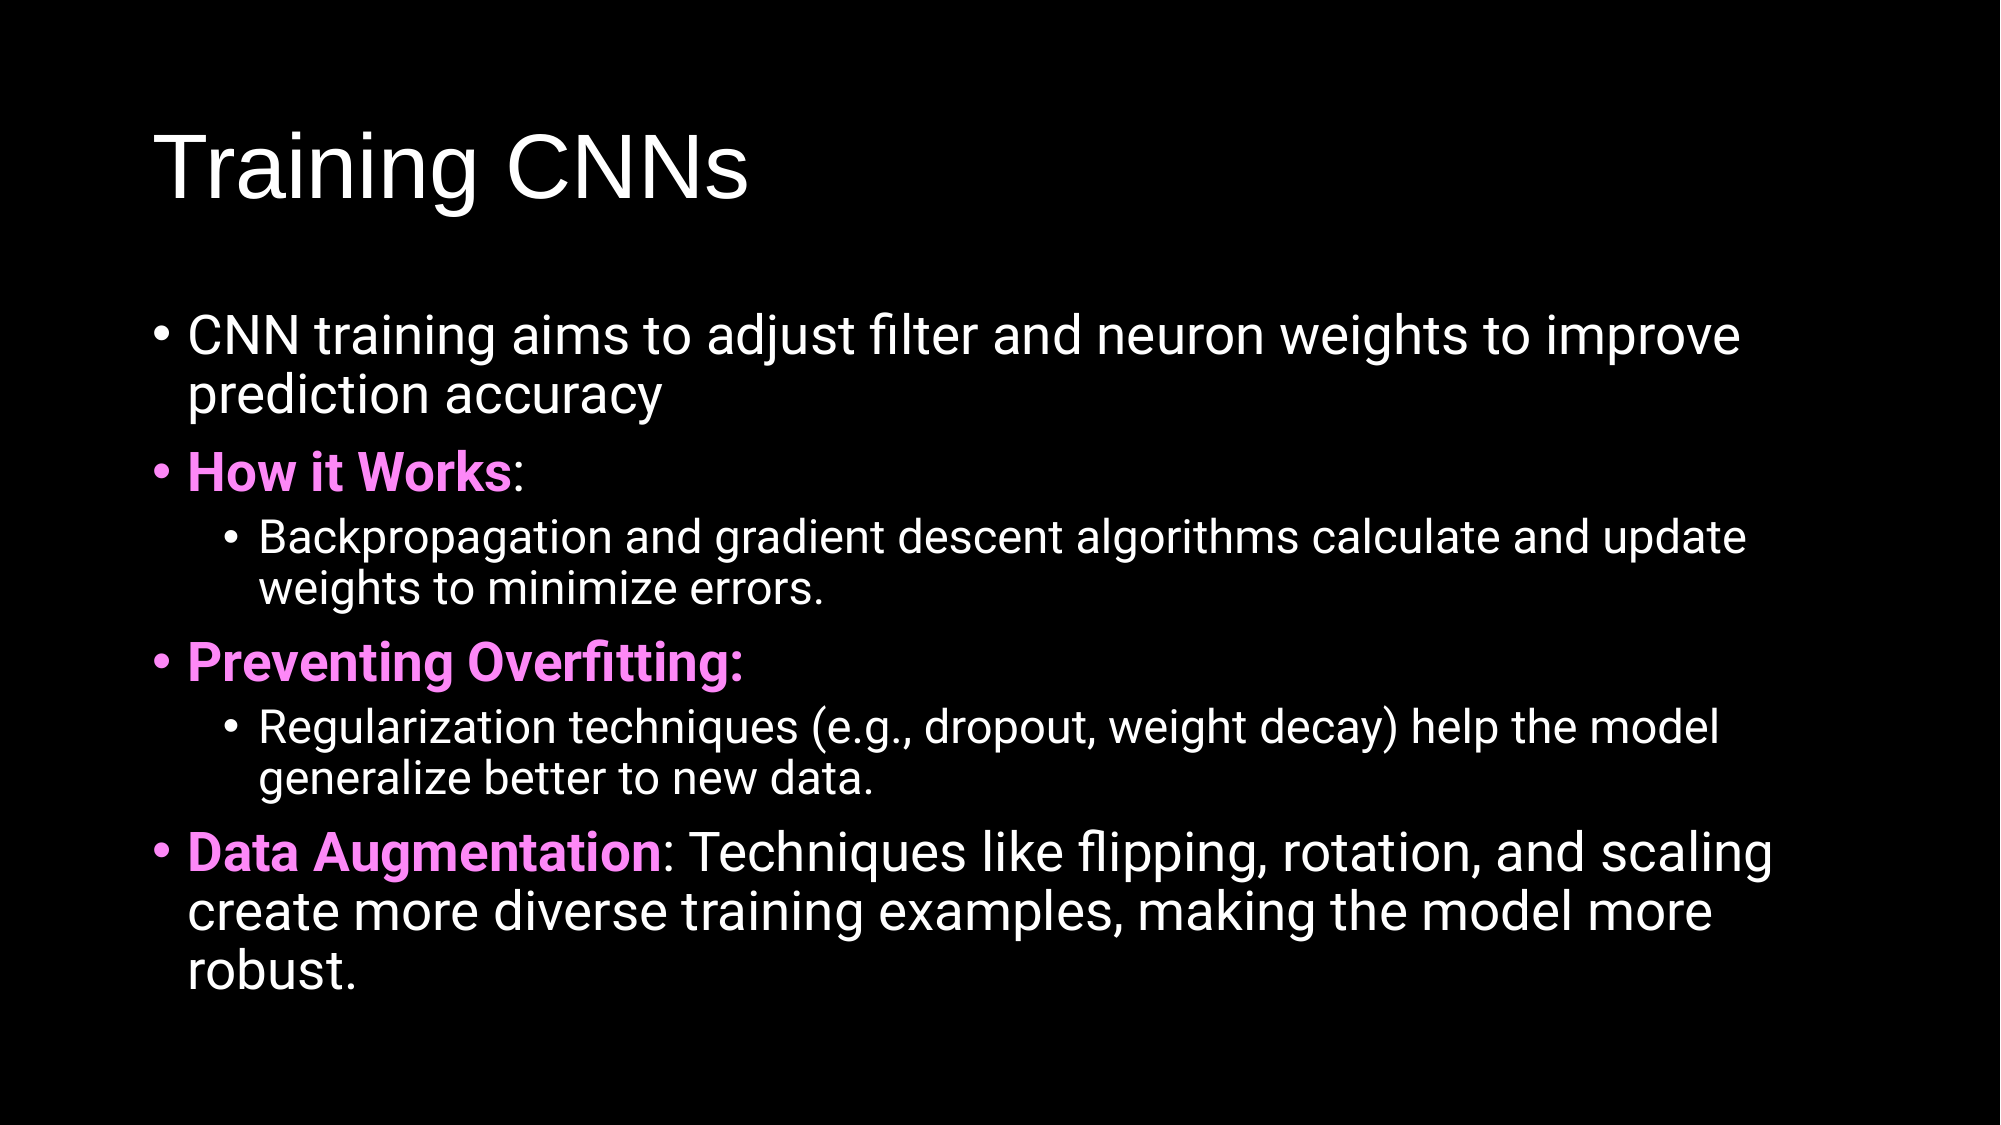

# Training CNNs
CNN training aims to adjust filter and neuron weights to improve prediction accuracy
How it Works:
Backpropagation and gradient descent algorithms calculate and update weights to minimize errors.
Preventing Overfitting:
Regularization techniques (e.g., dropout, weight decay) help the model generalize better to new data.
Data Augmentation: Techniques like flipping, rotation, and scaling create more diverse training examples, making the model more robust.